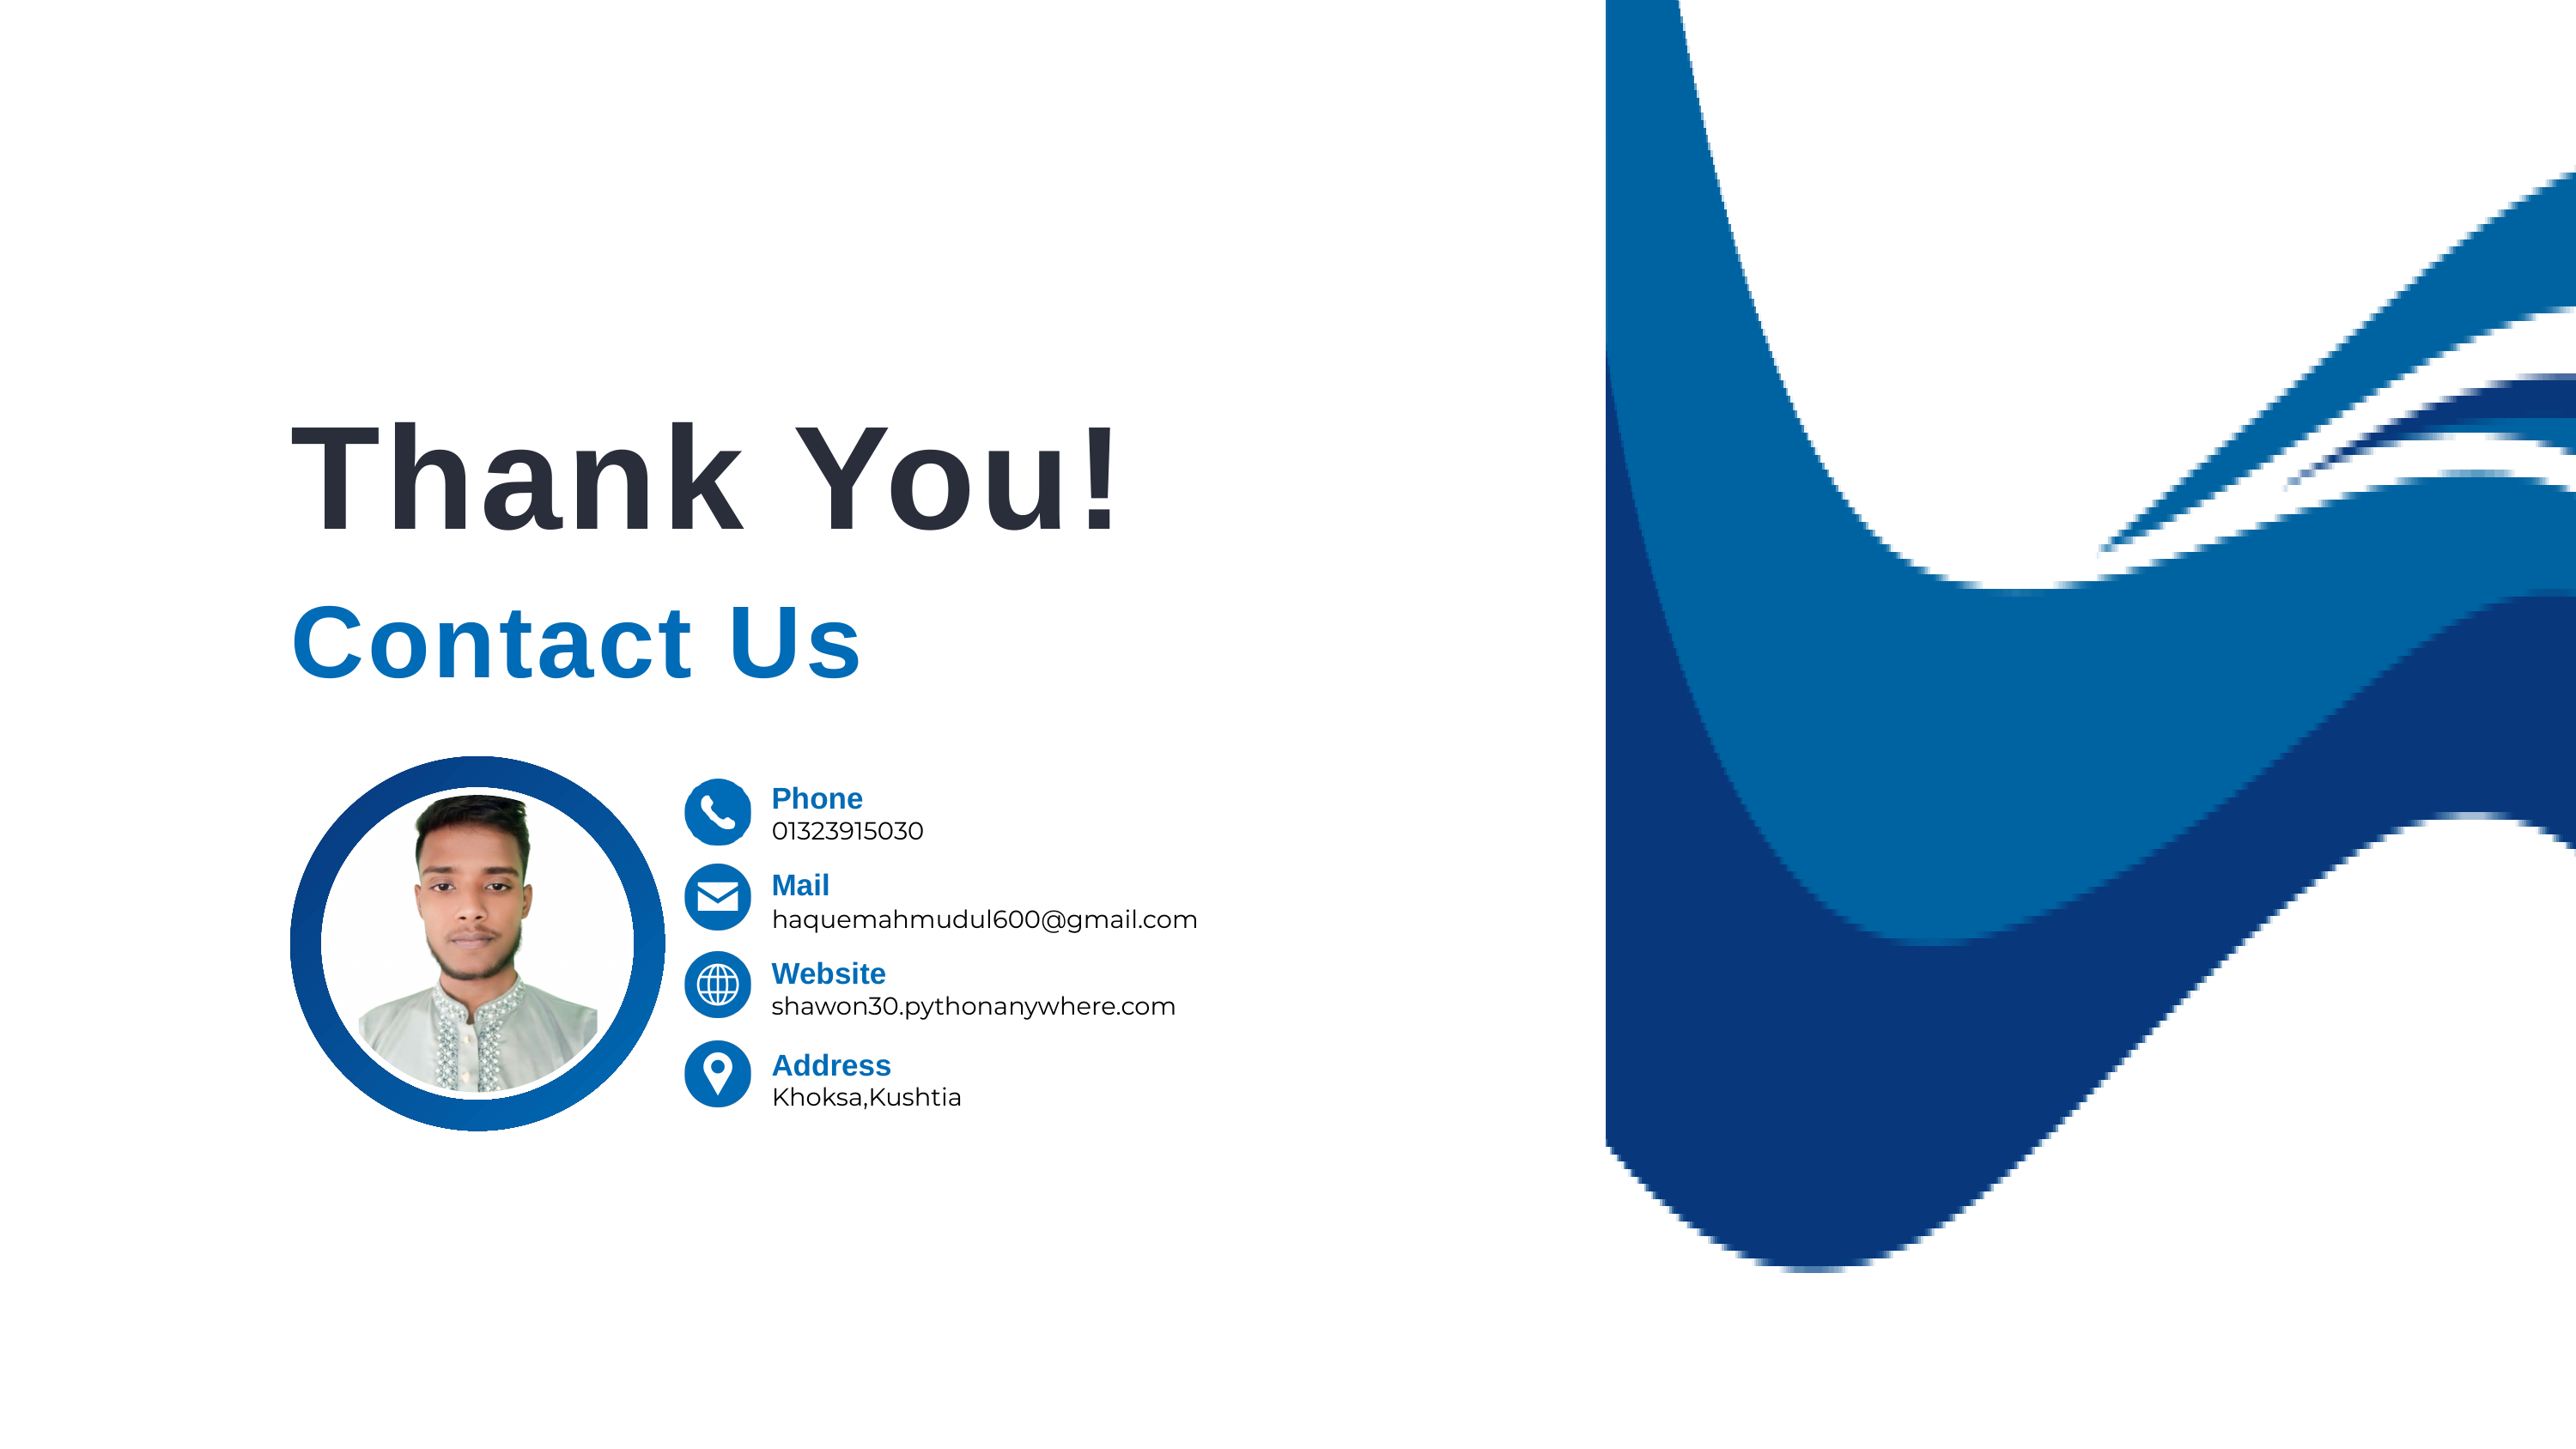

Thank You!
Contact Us

Phone

01323915030
Mail

haquemahmudul600@gmail.com
Website

shawon30.pythonanywhere.com
Address

Khoksa,Kushtia